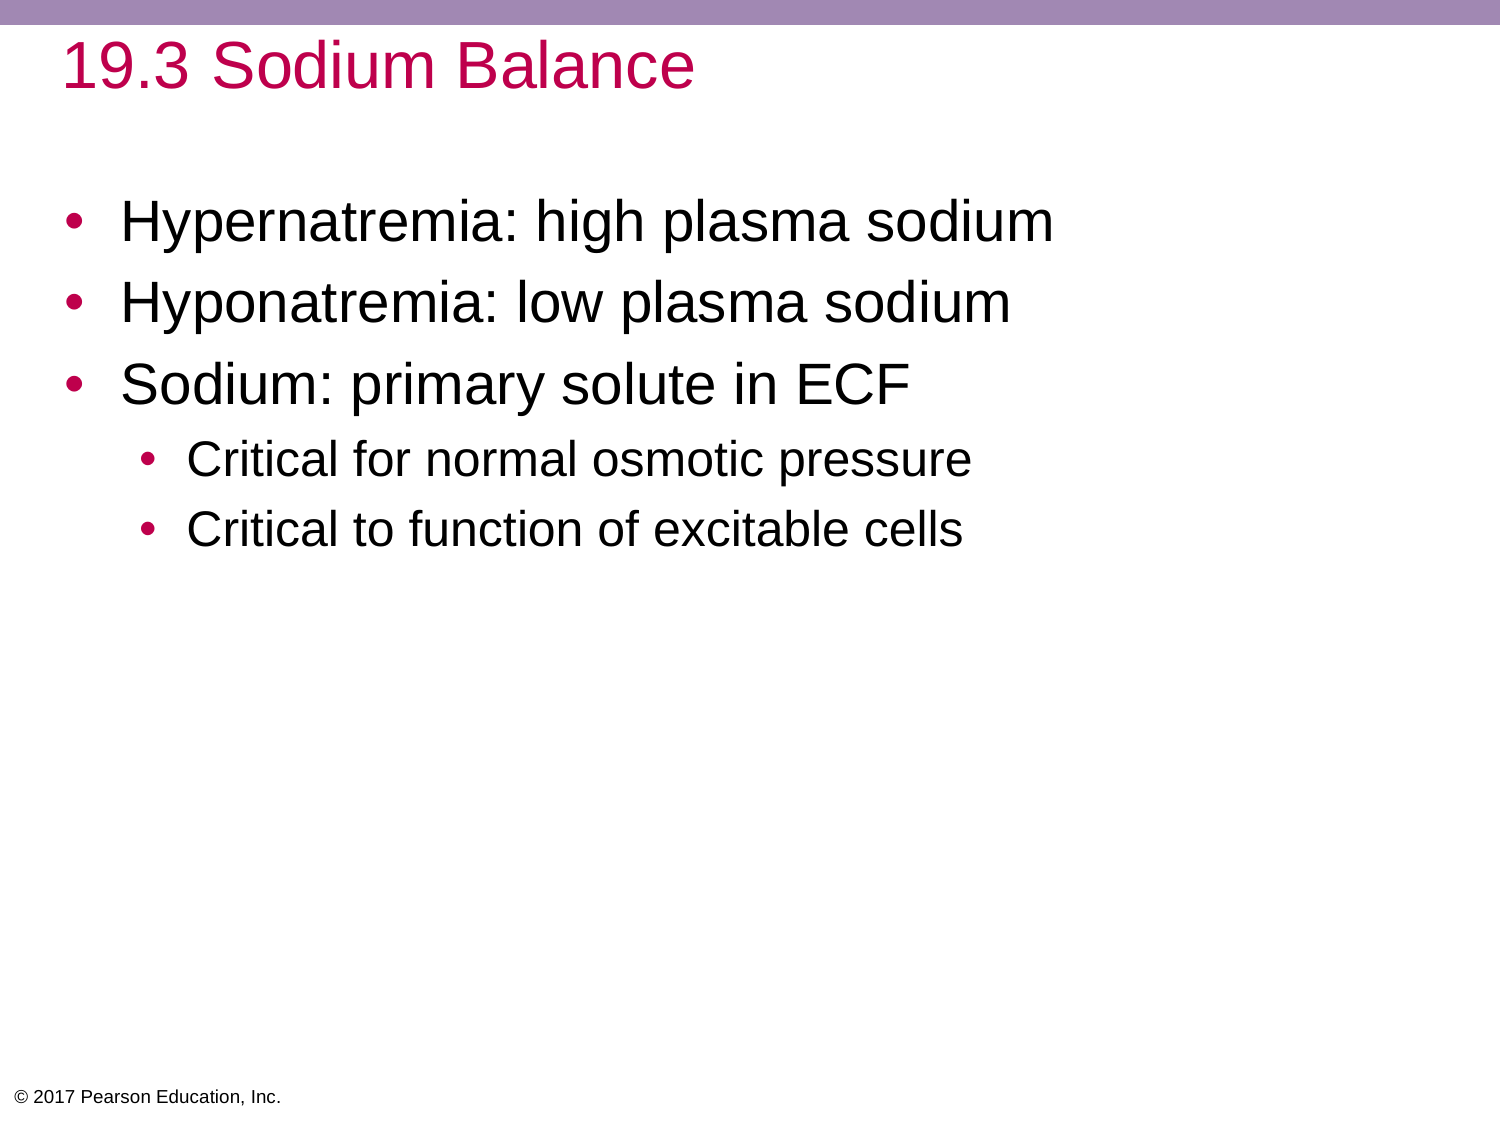

# 19.3	Sodium Balance
Hypernatremia: high plasma sodium
Hyponatremia: low plasma sodium
Sodium: primary solute in ECF
Critical for normal osmotic pressure
Critical to function of excitable cells